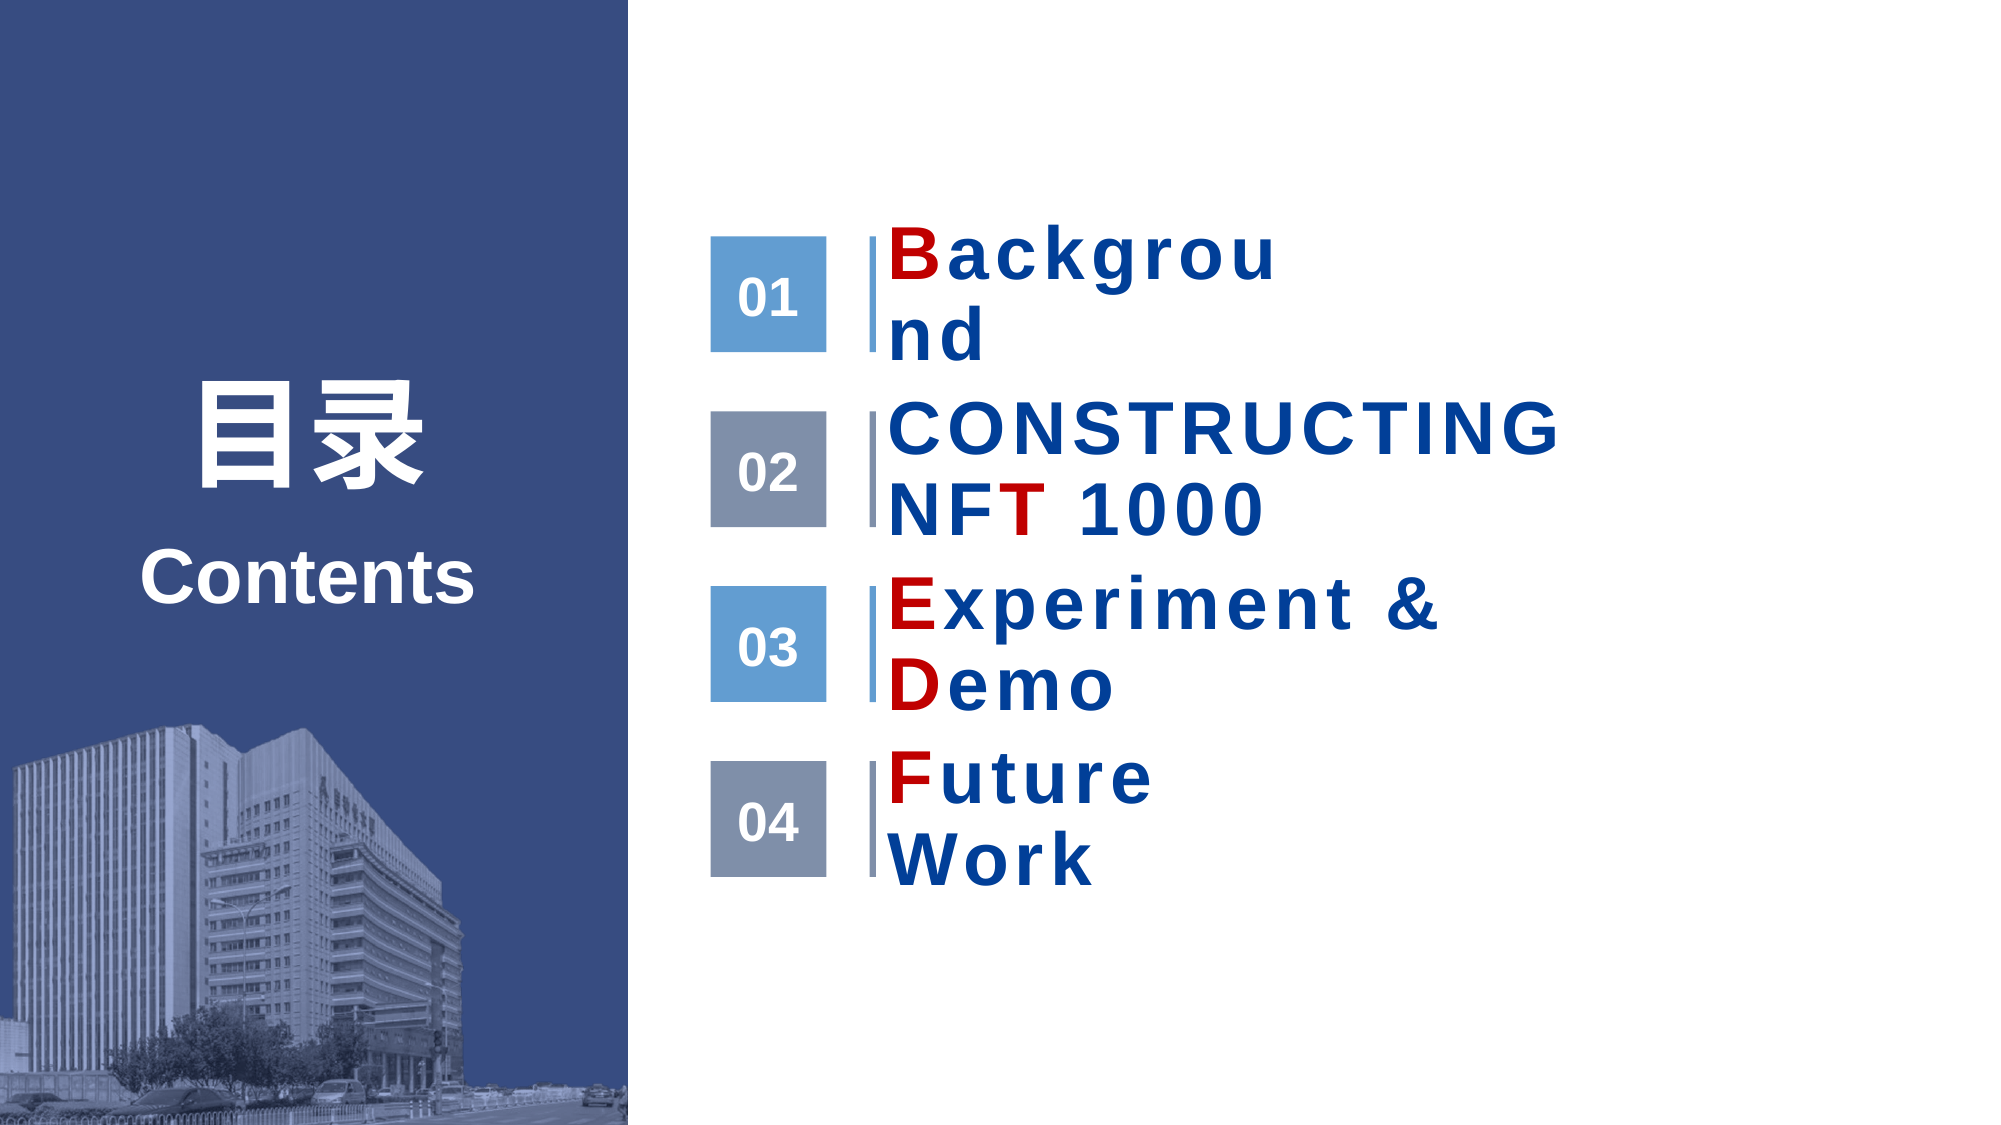

Background
CONSTRUCTING NFT 1000
Experiment & Demo
Future Work